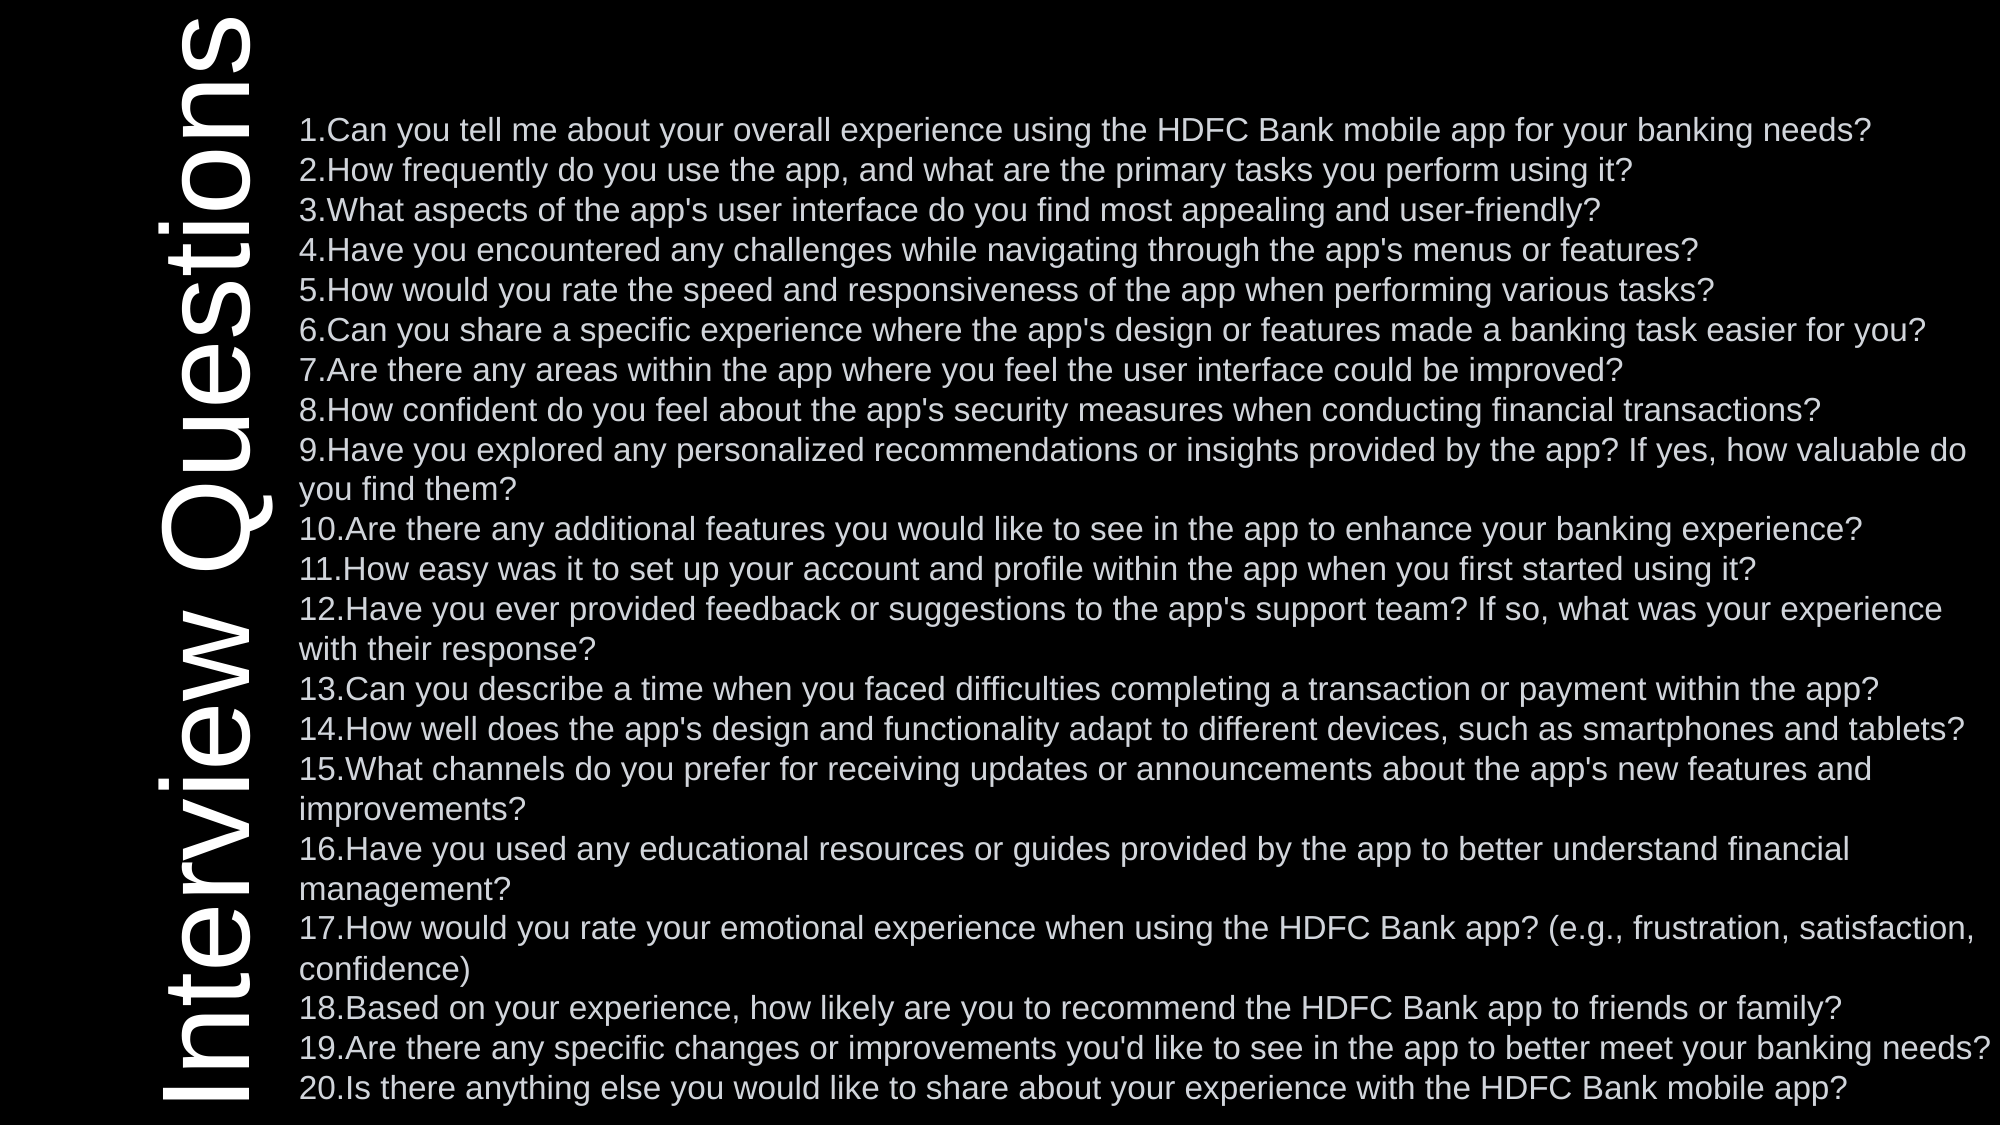

Can you tell me about your overall experience using the HDFC Bank mobile app for your banking needs?
How frequently do you use the app, and what are the primary tasks you perform using it?
What aspects of the app's user interface do you find most appealing and user-friendly?
Have you encountered any challenges while navigating through the app's menus or features?
How would you rate the speed and responsiveness of the app when performing various tasks?
Can you share a specific experience where the app's design or features made a banking task easier for you?
Are there any areas within the app where you feel the user interface could be improved?
How confident do you feel about the app's security measures when conducting financial transactions?
Have you explored any personalized recommendations or insights provided by the app? If yes, how valuable do you find them?
Are there any additional features you would like to see in the app to enhance your banking experience?
How easy was it to set up your account and profile within the app when you first started using it?
Have you ever provided feedback or suggestions to the app's support team? If so, what was your experience with their response?
Can you describe a time when you faced difficulties completing a transaction or payment within the app?
How well does the app's design and functionality adapt to different devices, such as smartphones and tablets?
What channels do you prefer for receiving updates or announcements about the app's new features and improvements?
Have you used any educational resources or guides provided by the app to better understand financial management?
How would you rate your emotional experience when using the HDFC Bank app? (e.g., frustration, satisfaction, confidence)
Based on your experience, how likely are you to recommend the HDFC Bank app to friends or family?
Are there any specific changes or improvements you'd like to see in the app to better meet your banking needs?
Is there anything else you would like to share about your experience with the HDFC Bank mobile app?

Interview Questions